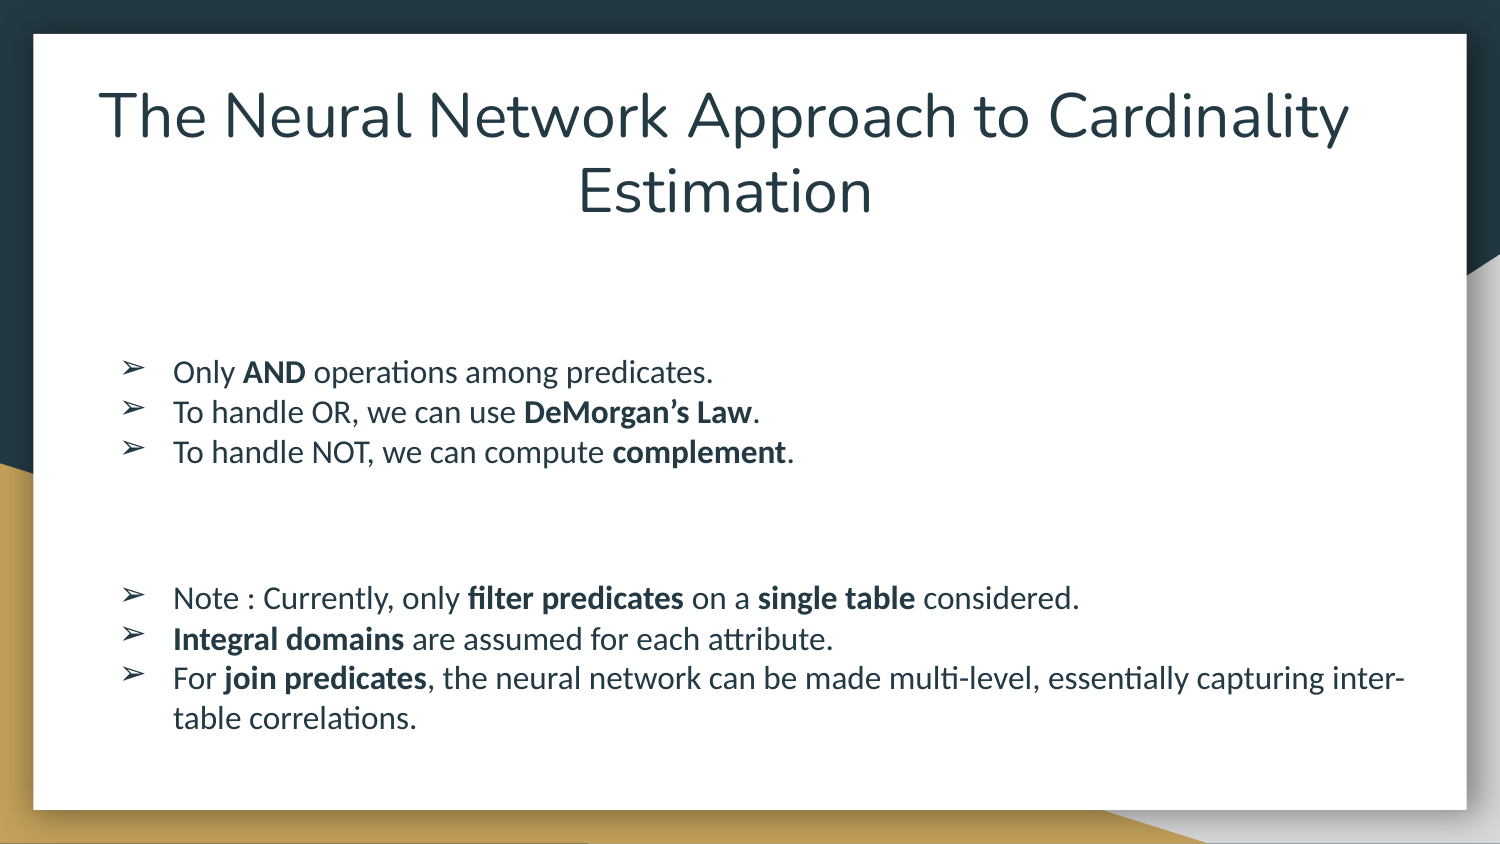

# The Neural Network Approach to Cardinality Estimation

Only AND operations among predicates.
To handle OR, we can use DeMorgan’s Law.
To handle NOT, we can compute complement.

Note : Currently, only filter predicates on a single table considered.
Integral domains are assumed for each attribute.
For join predicates, the neural network can be made multi-level, essentially capturing inter-table correlations.